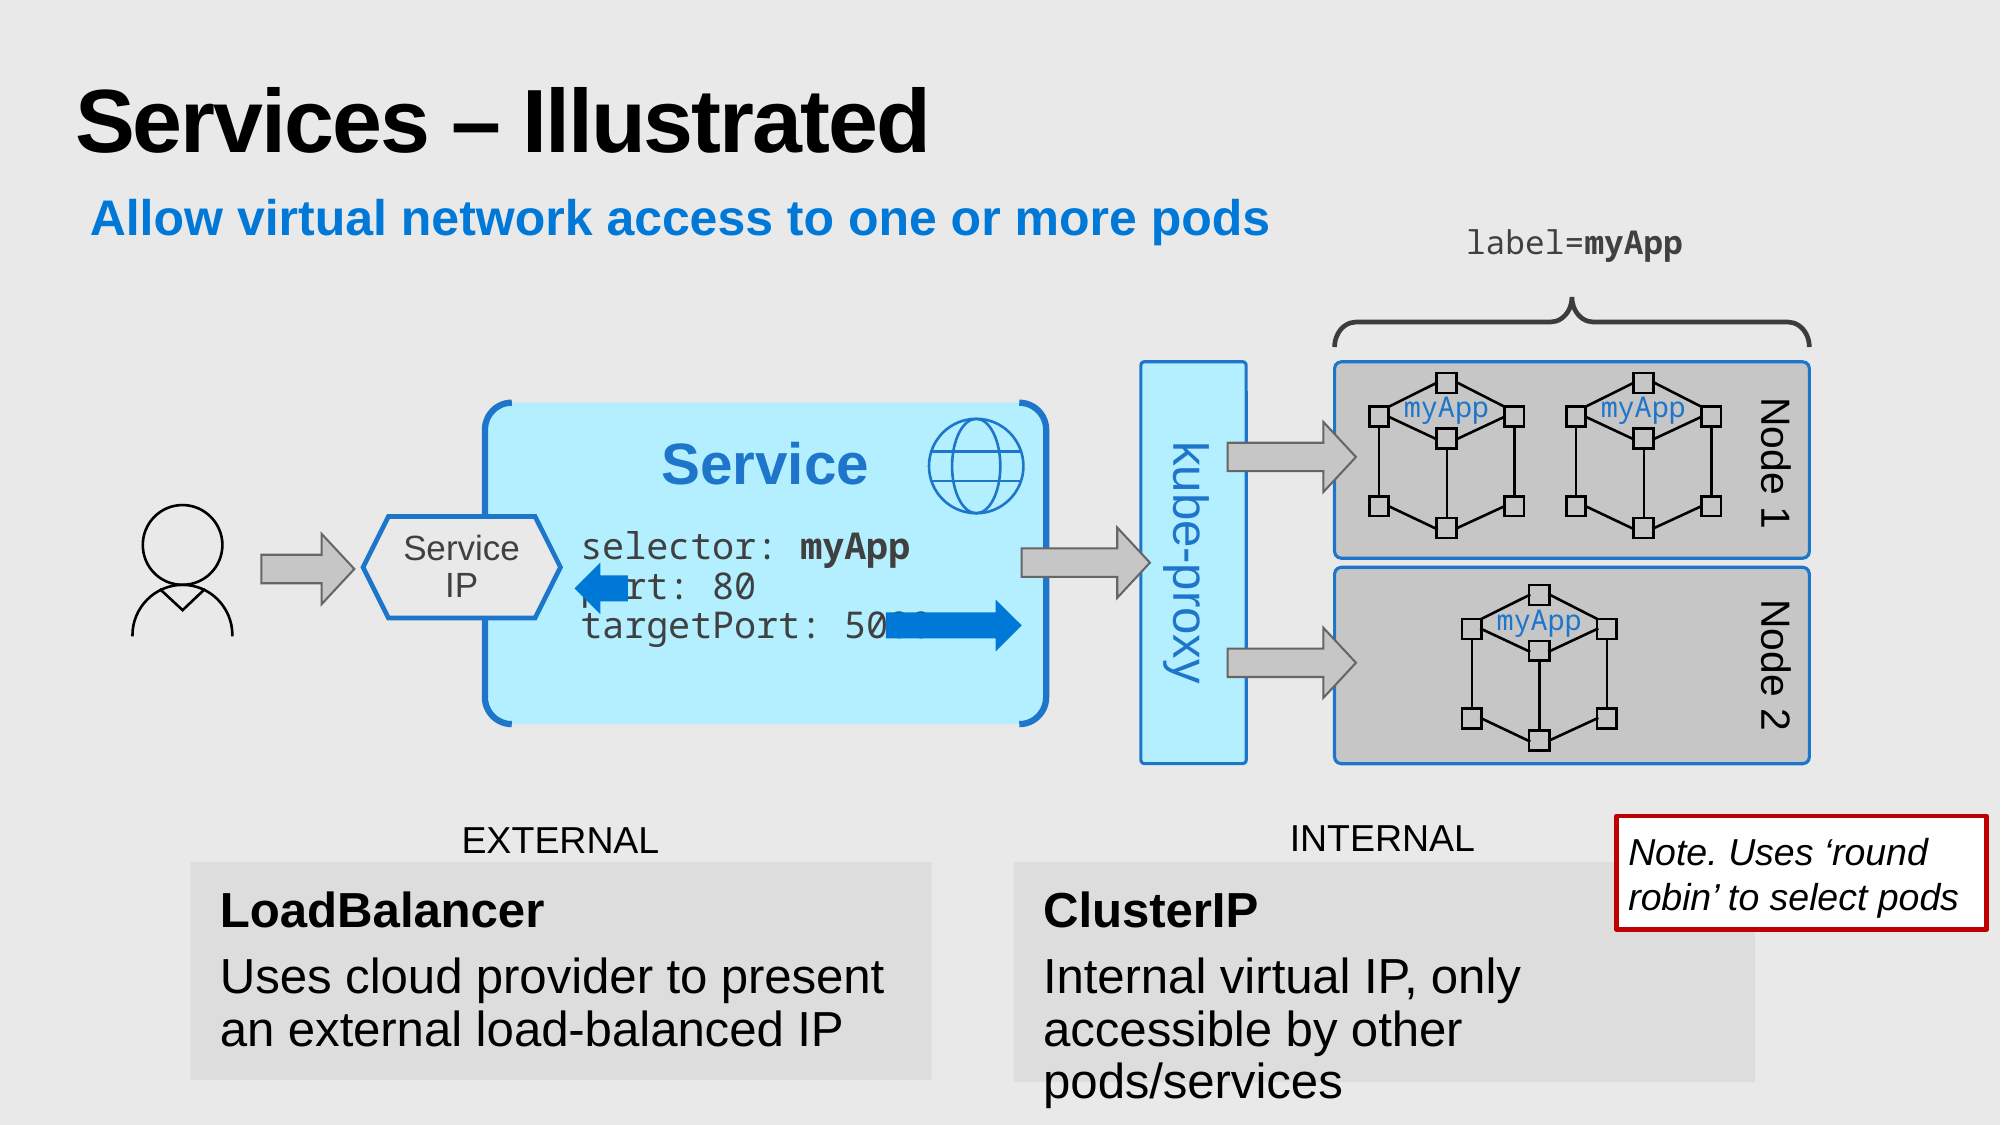

# Services – Illustrated

Allow virtual network access to one or more pods
label=myApp

kube-proxy

myApp

myApp
Service
Node 1

Service IP
selector: myApp
port: 80
targetPort: 5000

myApp

Node 2

INTERNAL
EXTERNAL
Note. Uses ‘round robin’ to select pods
LoadBalancer
Uses cloud provider to present an external load-balanced IP
ClusterIP
Internal virtual IP, only accessible by other pods/services